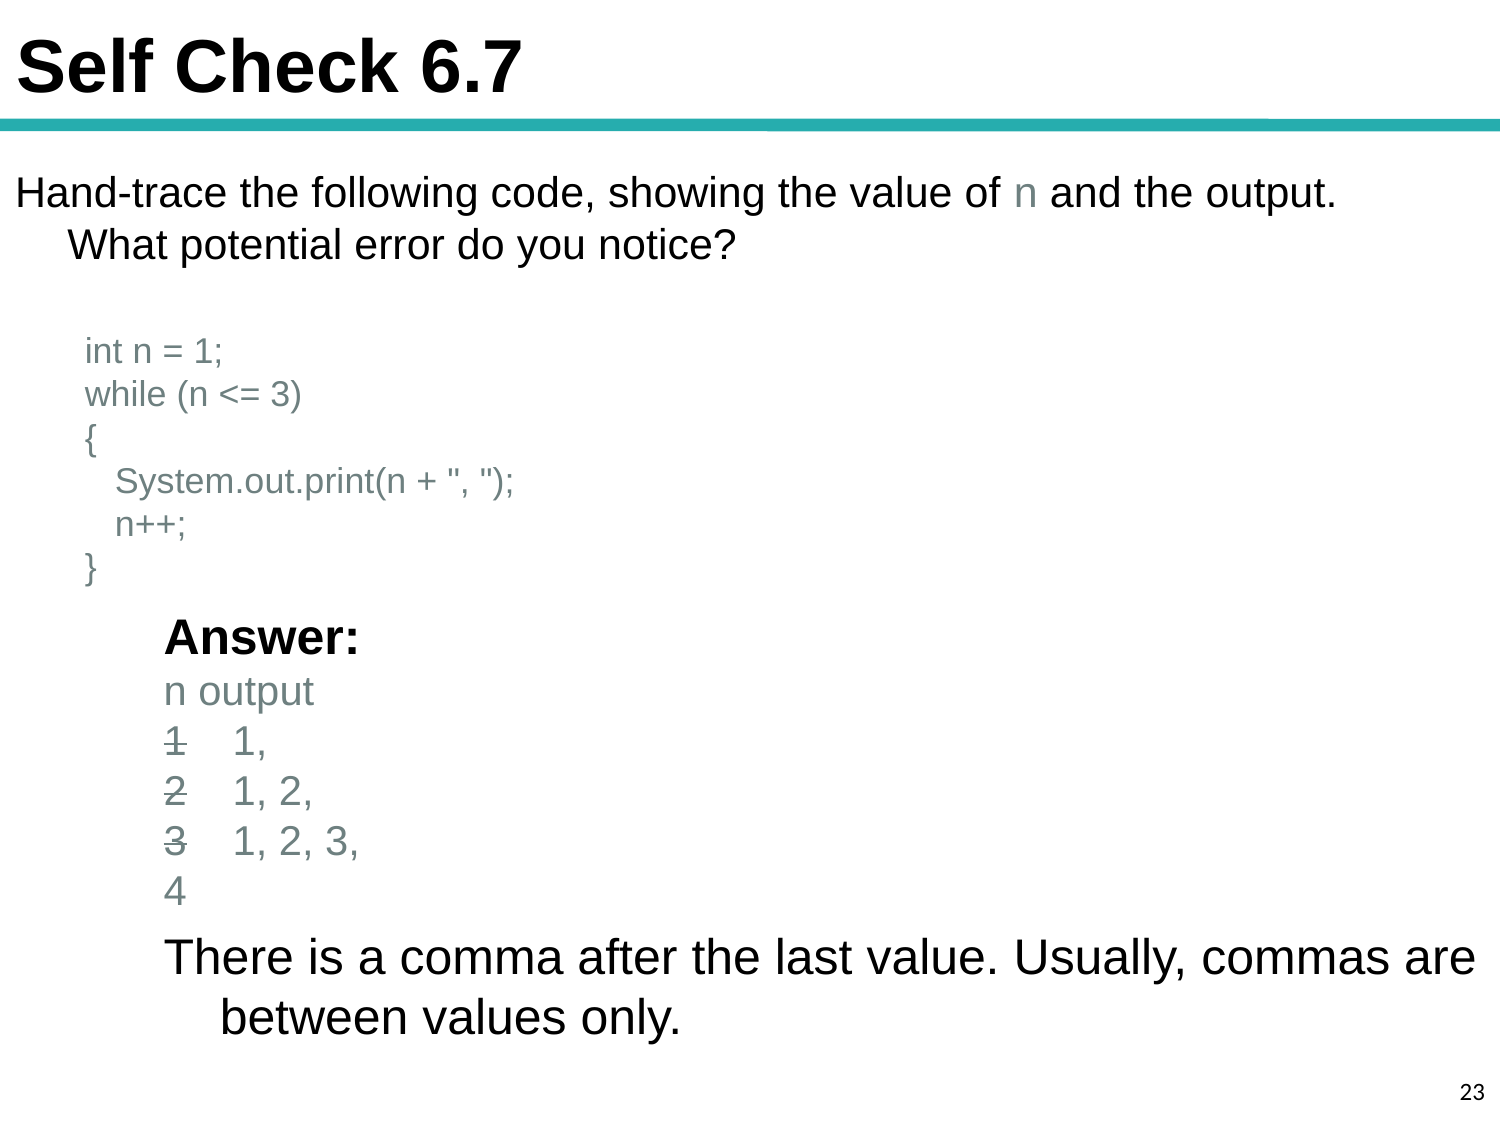

# Self Check 6.7
Hand-trace the following code, showing the value of n and the output. What potential error do you notice?

int n = 1;
while (n <= 3)
{
   System.out.print(n + ", ");
   n++;
}
Answer:
n output
1    1,
2    1, 2,
3    1, 2, 3,
4
There is a comma after the last value. Usually, commas are between values only.